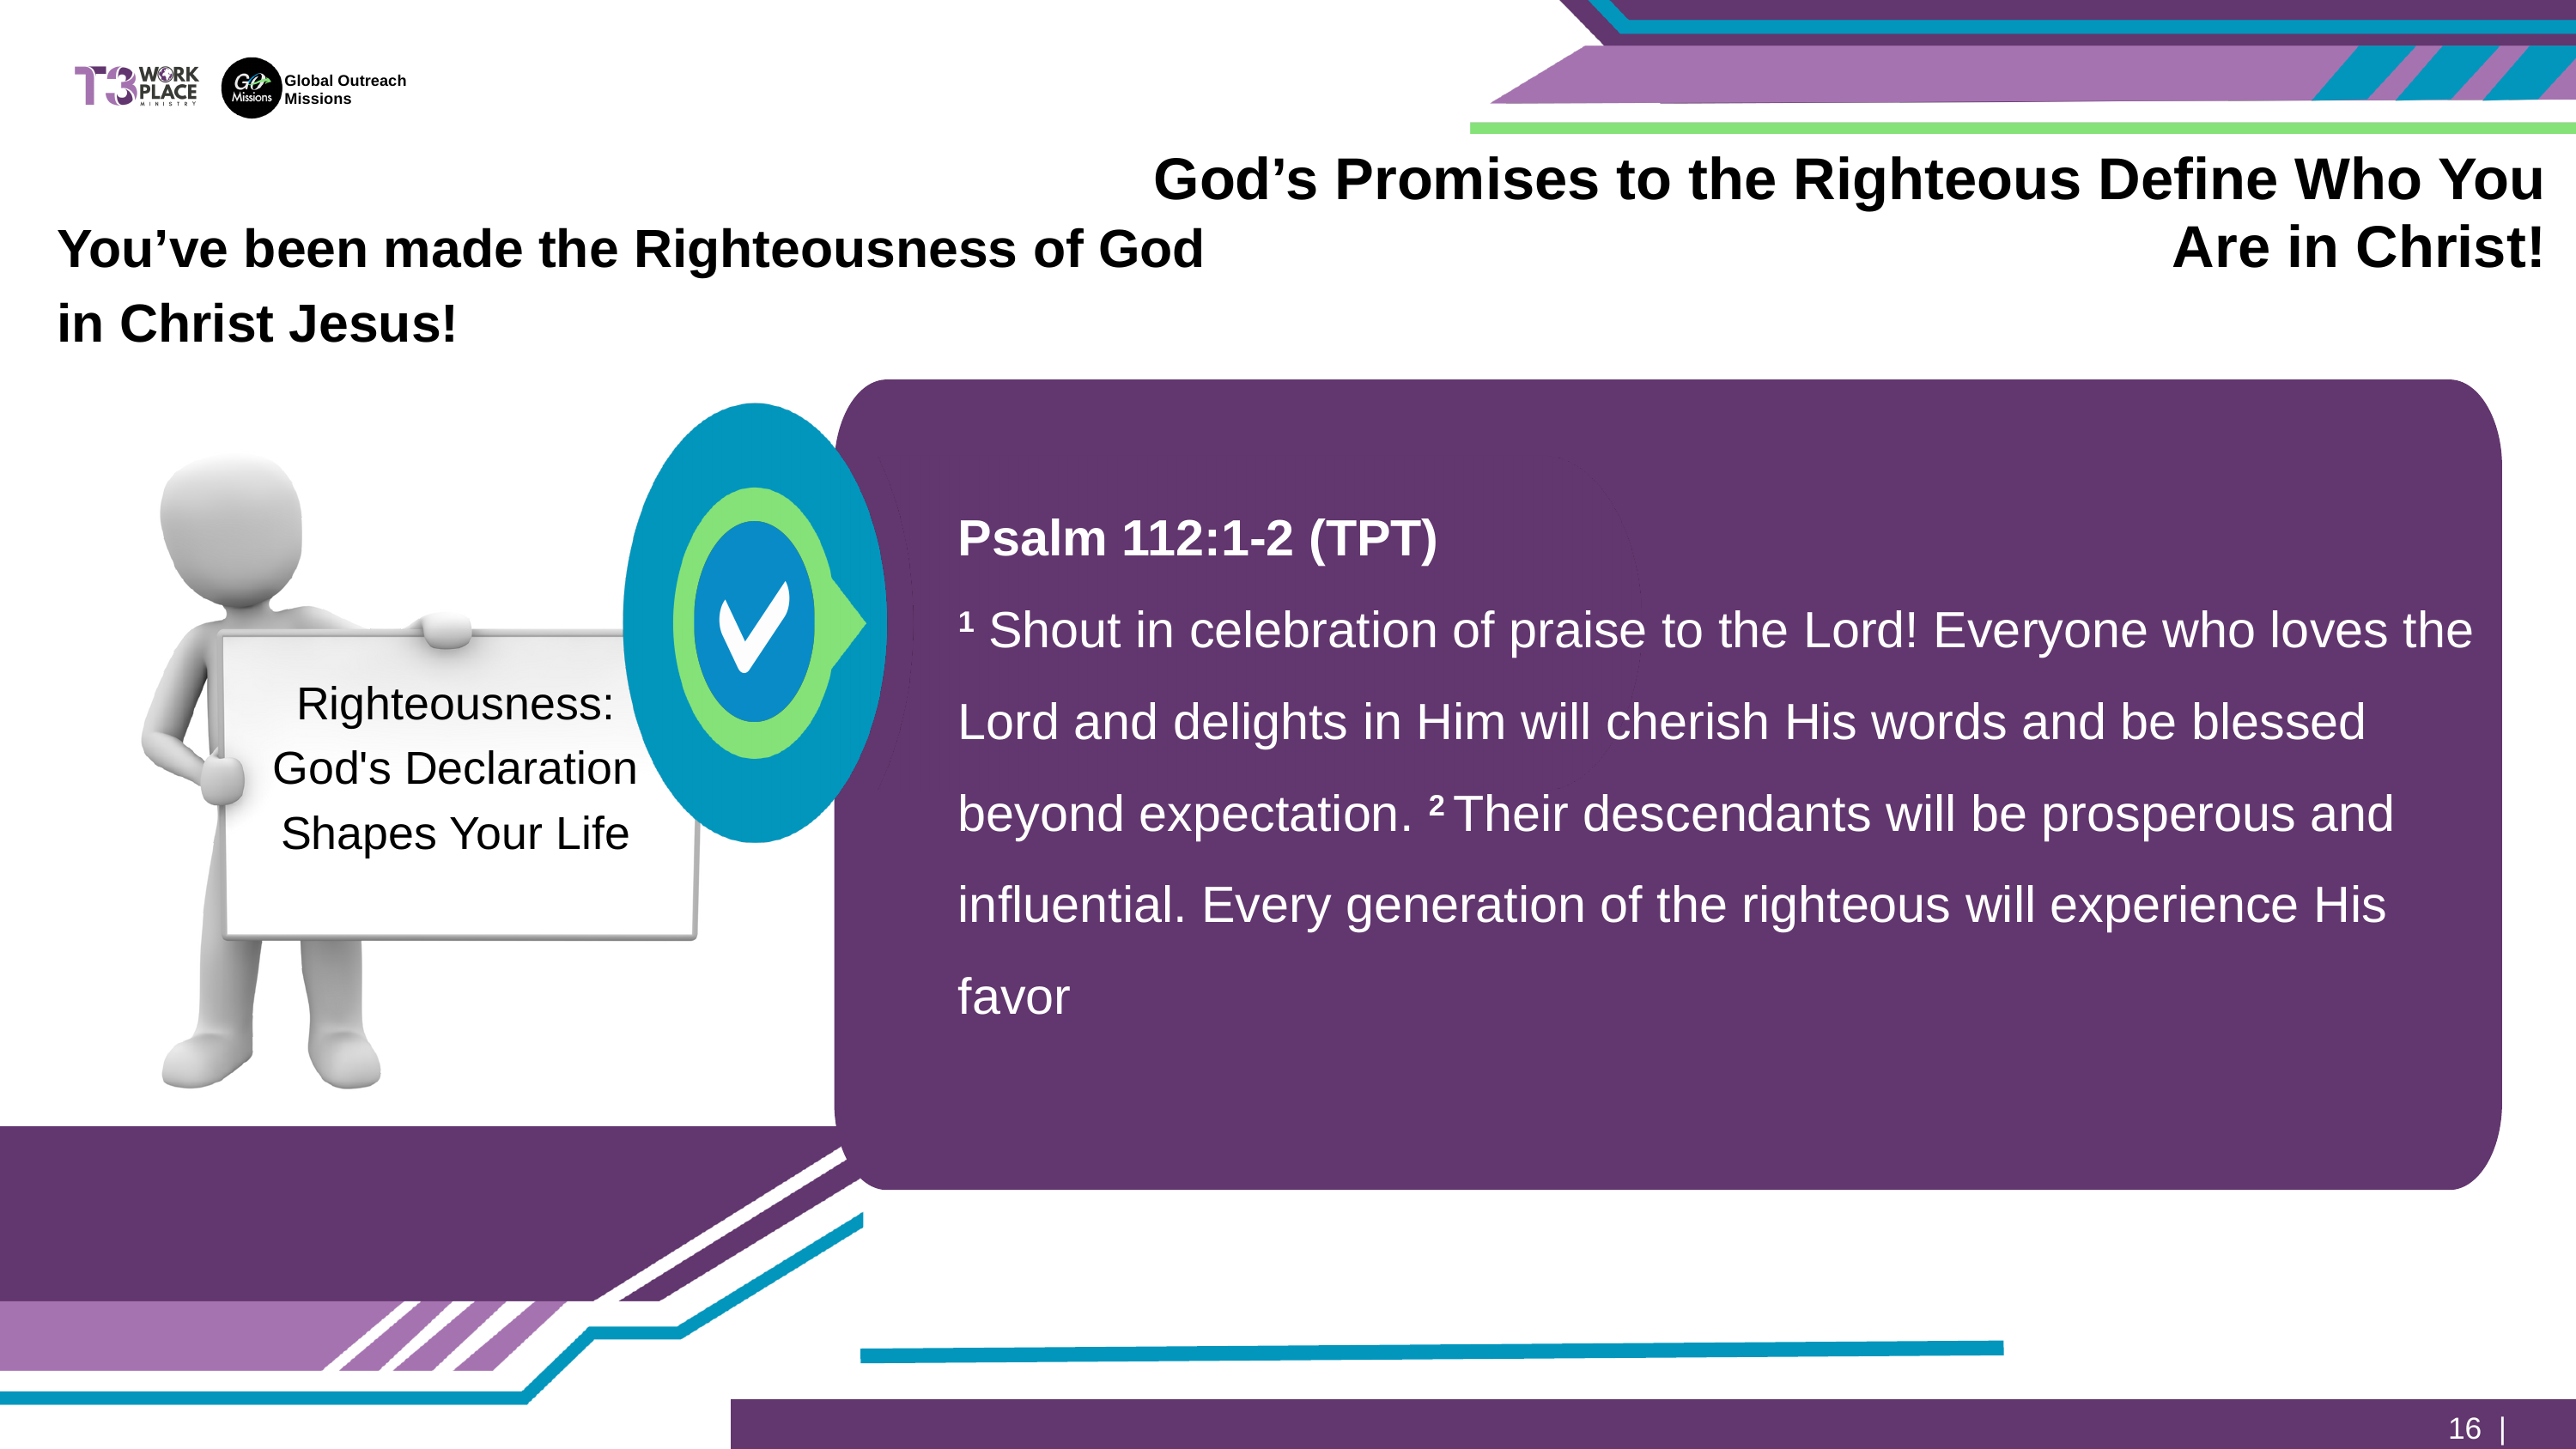

Global Outreach
Missions
God’s Promises to the Righteous Define Who You Are in Christ!
You’ve been made the Righteousness of God in Christ Jesus!

Psalm 112:1-2 (TPT)
1 Shout in celebration of praise to the Lord! Everyone who loves the Lord and delights in Him will cherish His words and be blessed beyond expectation. 2 Their descendants will be prosperous and influential. Every generation of the righteous will experience His favor

Righteousness: God's Declaration Shapes Your Life

16  | Page